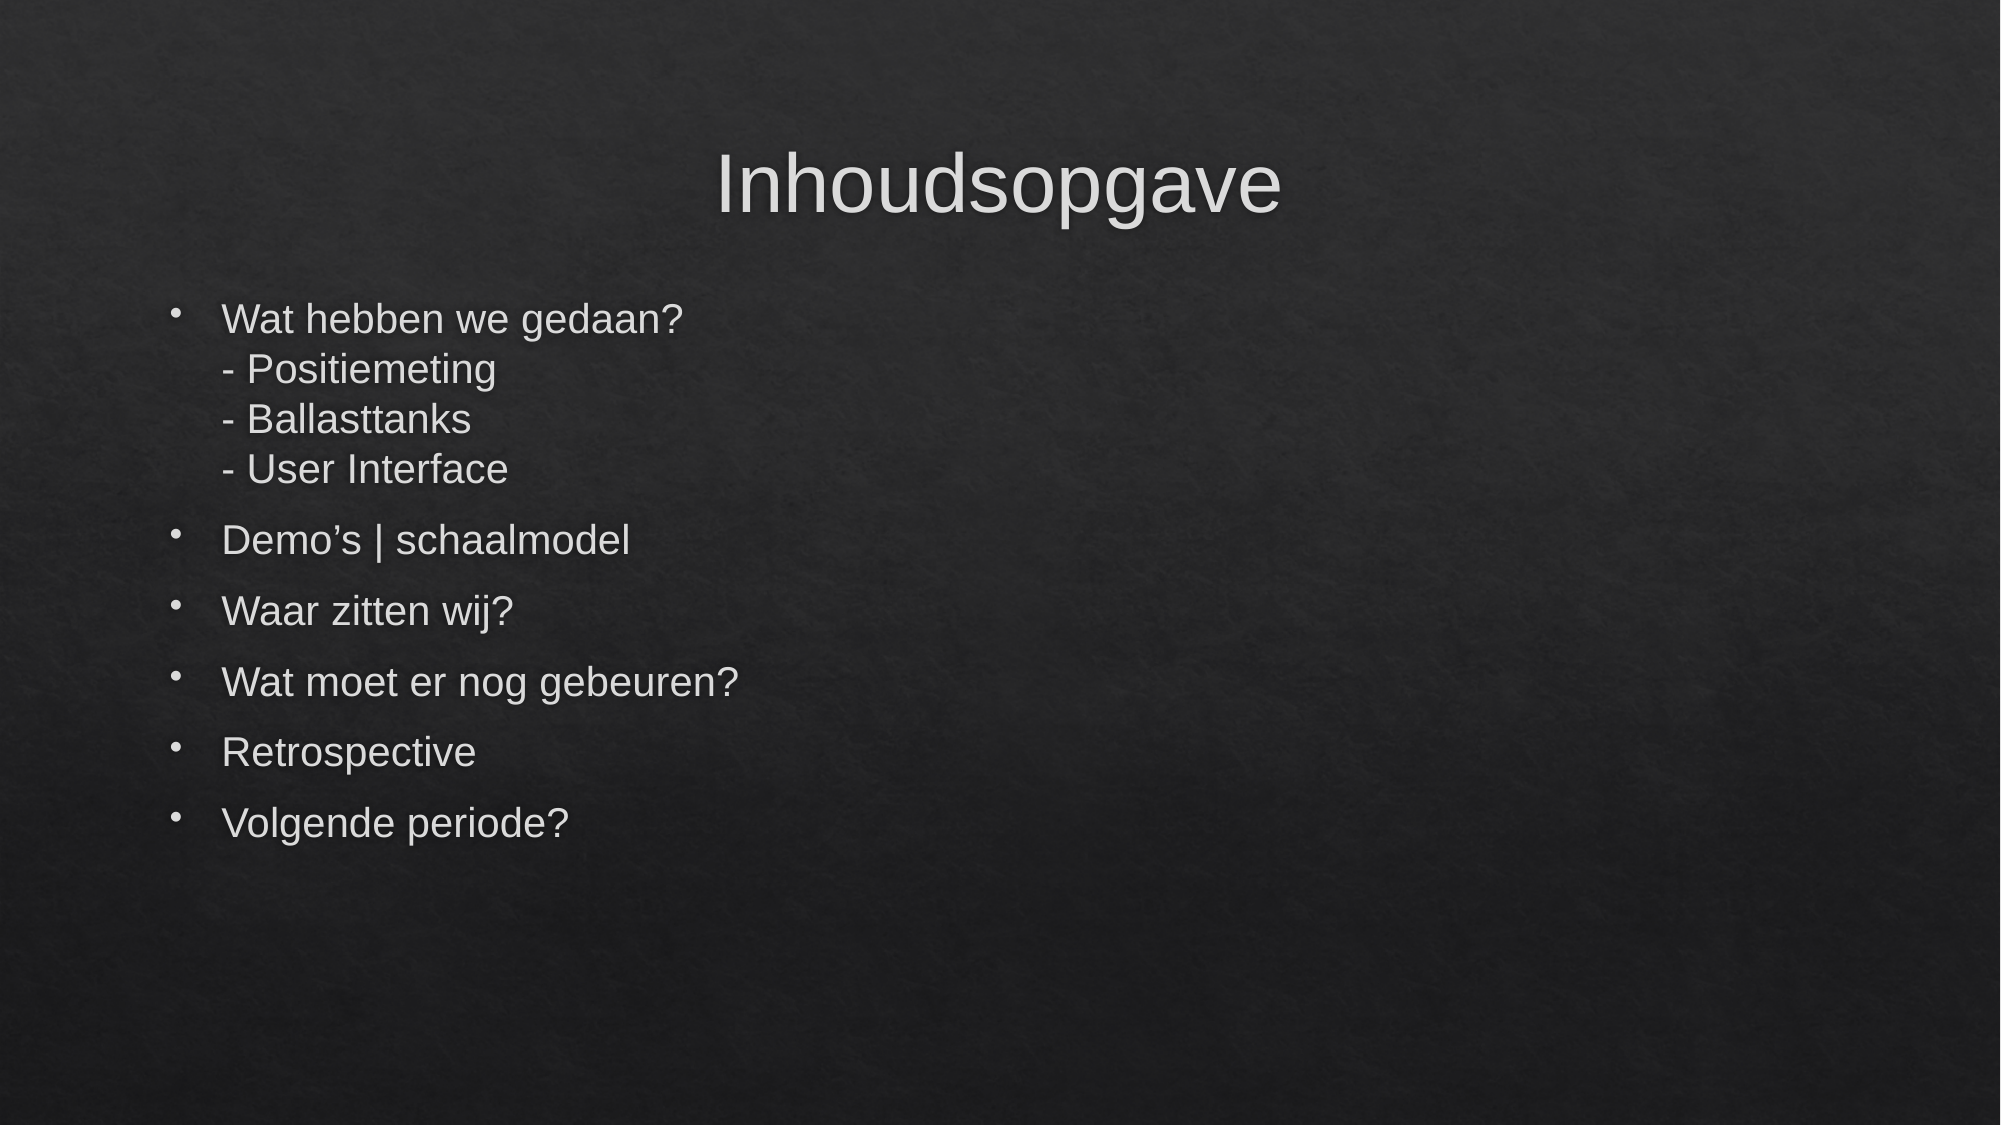

# Inhoudsopgave
Wat hebben we gedaan?
- Positiemeting
- Ballasttanks
- User Interface
Demo’s | schaalmodel
Waar zitten wij?
Wat moet er nog gebeuren?
Retrospective
Volgende periode?